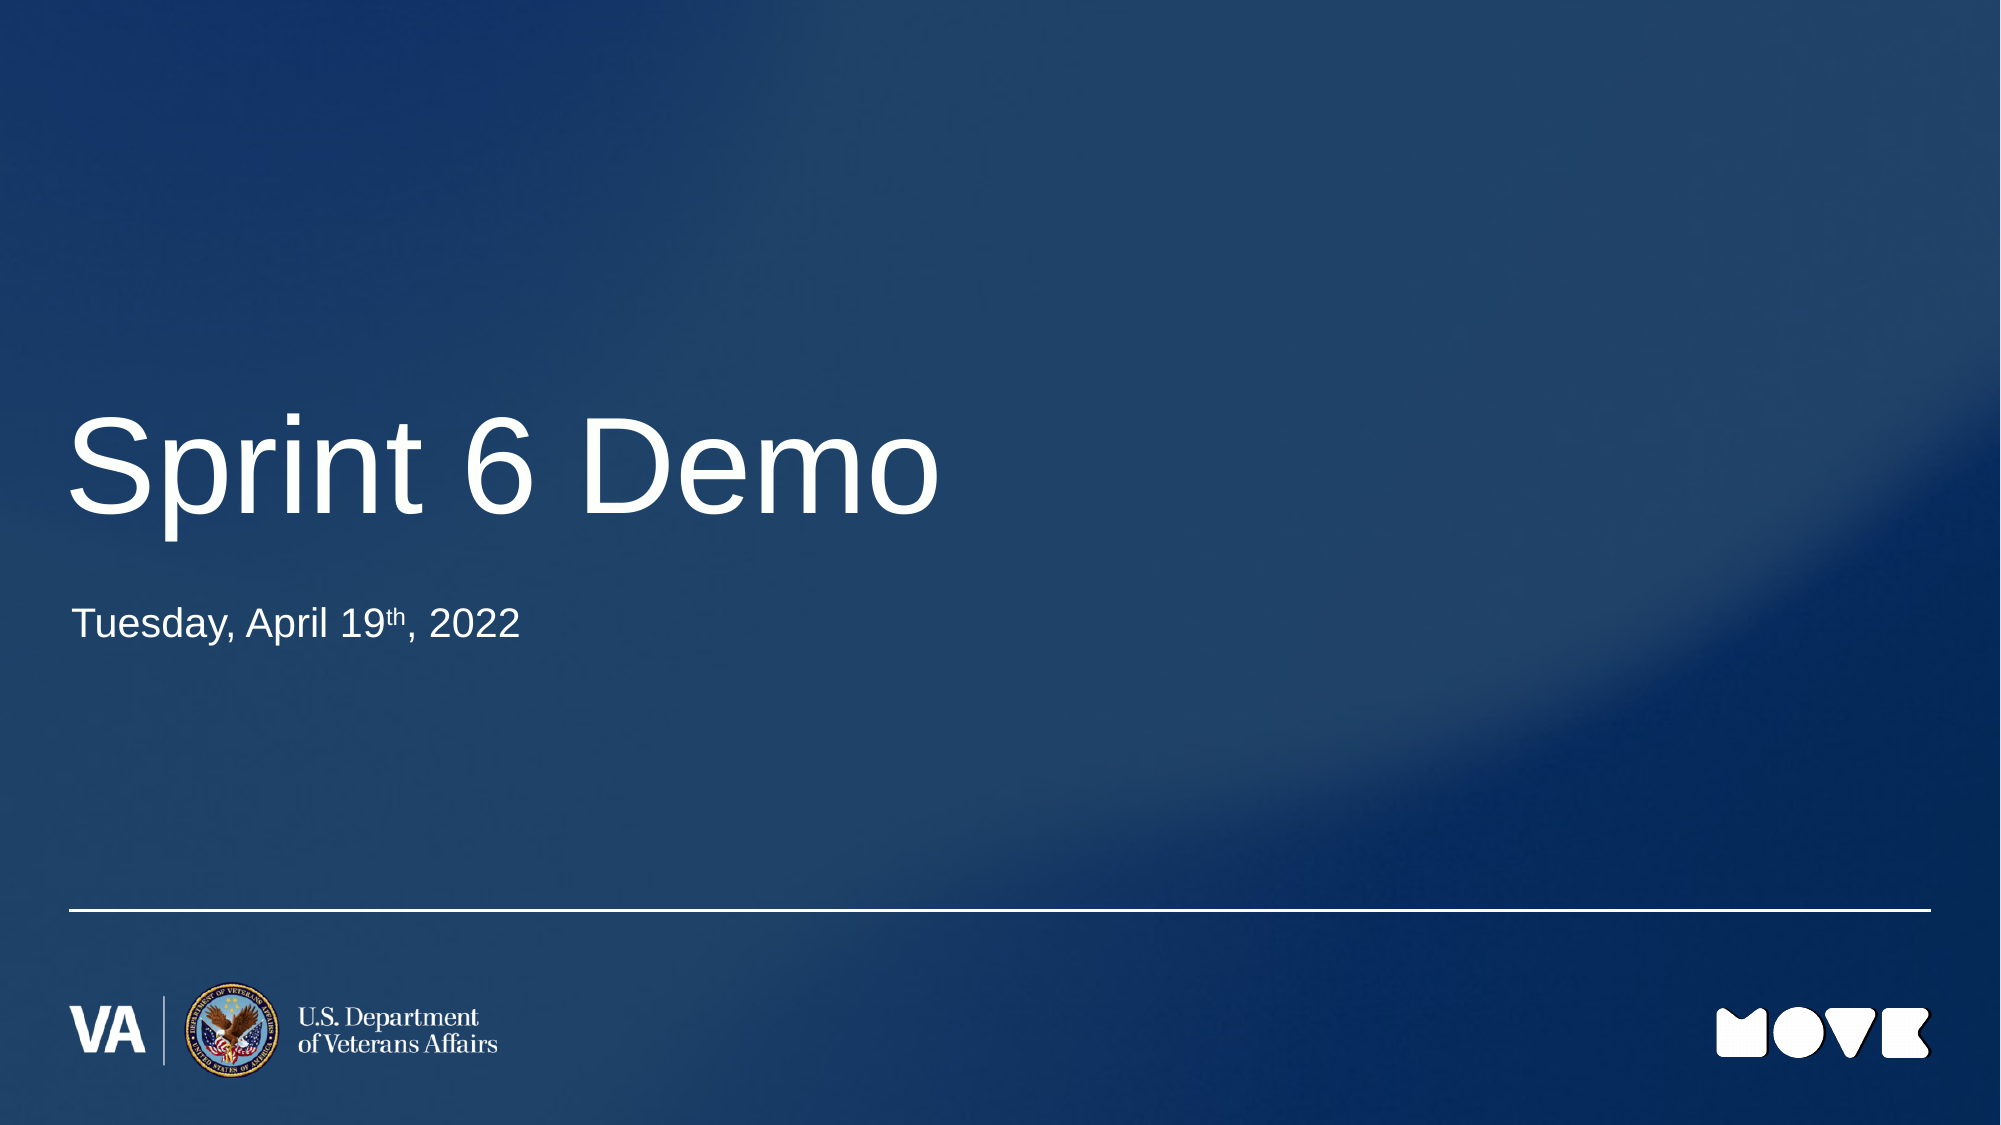

# Sprint 6 Demo
Tuesday, April 19th, 2022